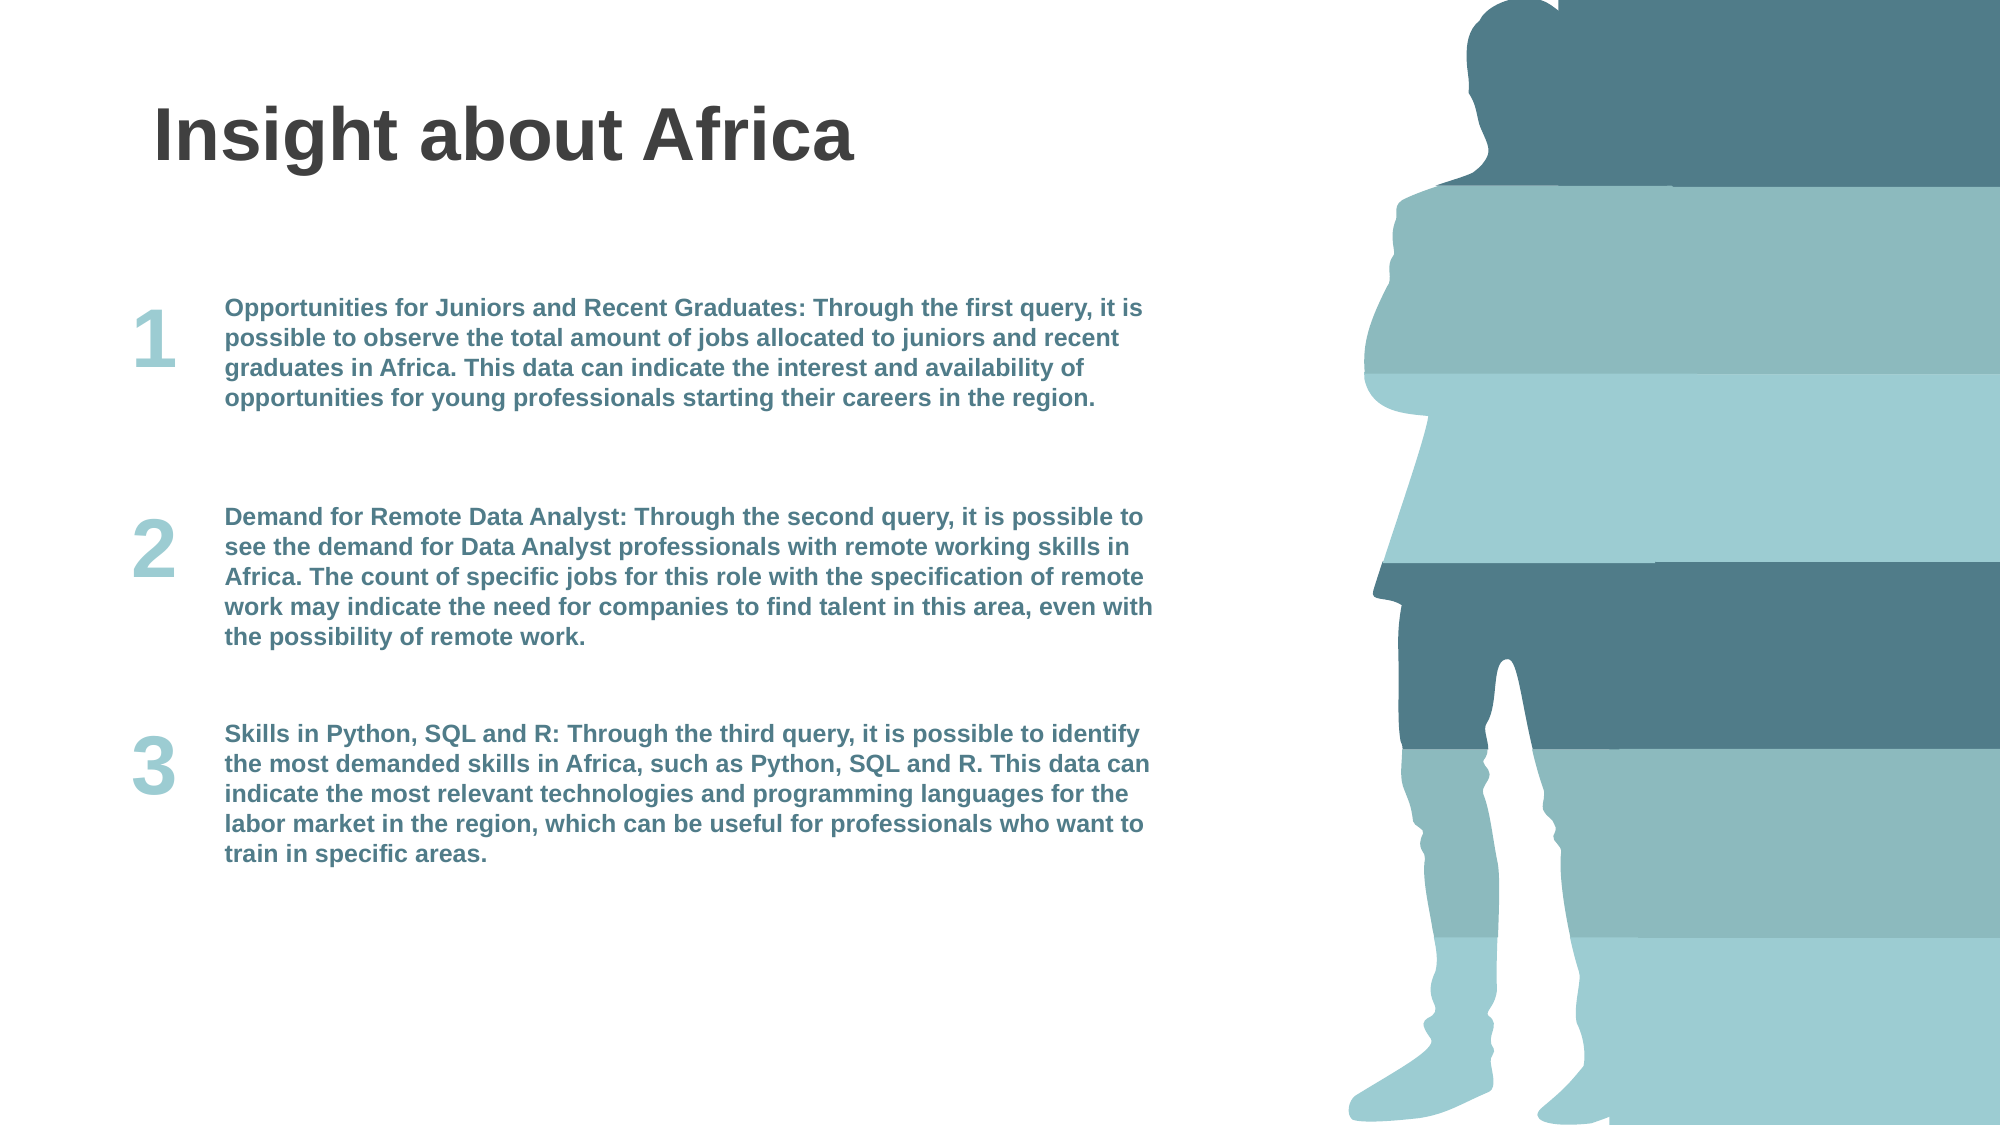

Insight about Africa
1
Opportunities for Juniors and Recent Graduates: Through the first query, it is possible to observe the total amount of jobs allocated to juniors and recent graduates in Africa. This data can indicate the interest and availability of opportunities for young professionals starting their careers in the region.
2
Demand for Remote Data Analyst: Through the second query, it is possible to see the demand for Data Analyst professionals with remote working skills in Africa. The count of specific jobs for this role with the specification of remote work may indicate the need for companies to find talent in this area, even with the possibility of remote work.
3
Skills in Python, SQL and R: Through the third query, it is possible to identify the most demanded skills in Africa, such as Python, SQL and R. This data can indicate the most relevant technologies and programming languages for the labor market in the region, which can be useful for professionals who want to train in specific areas.